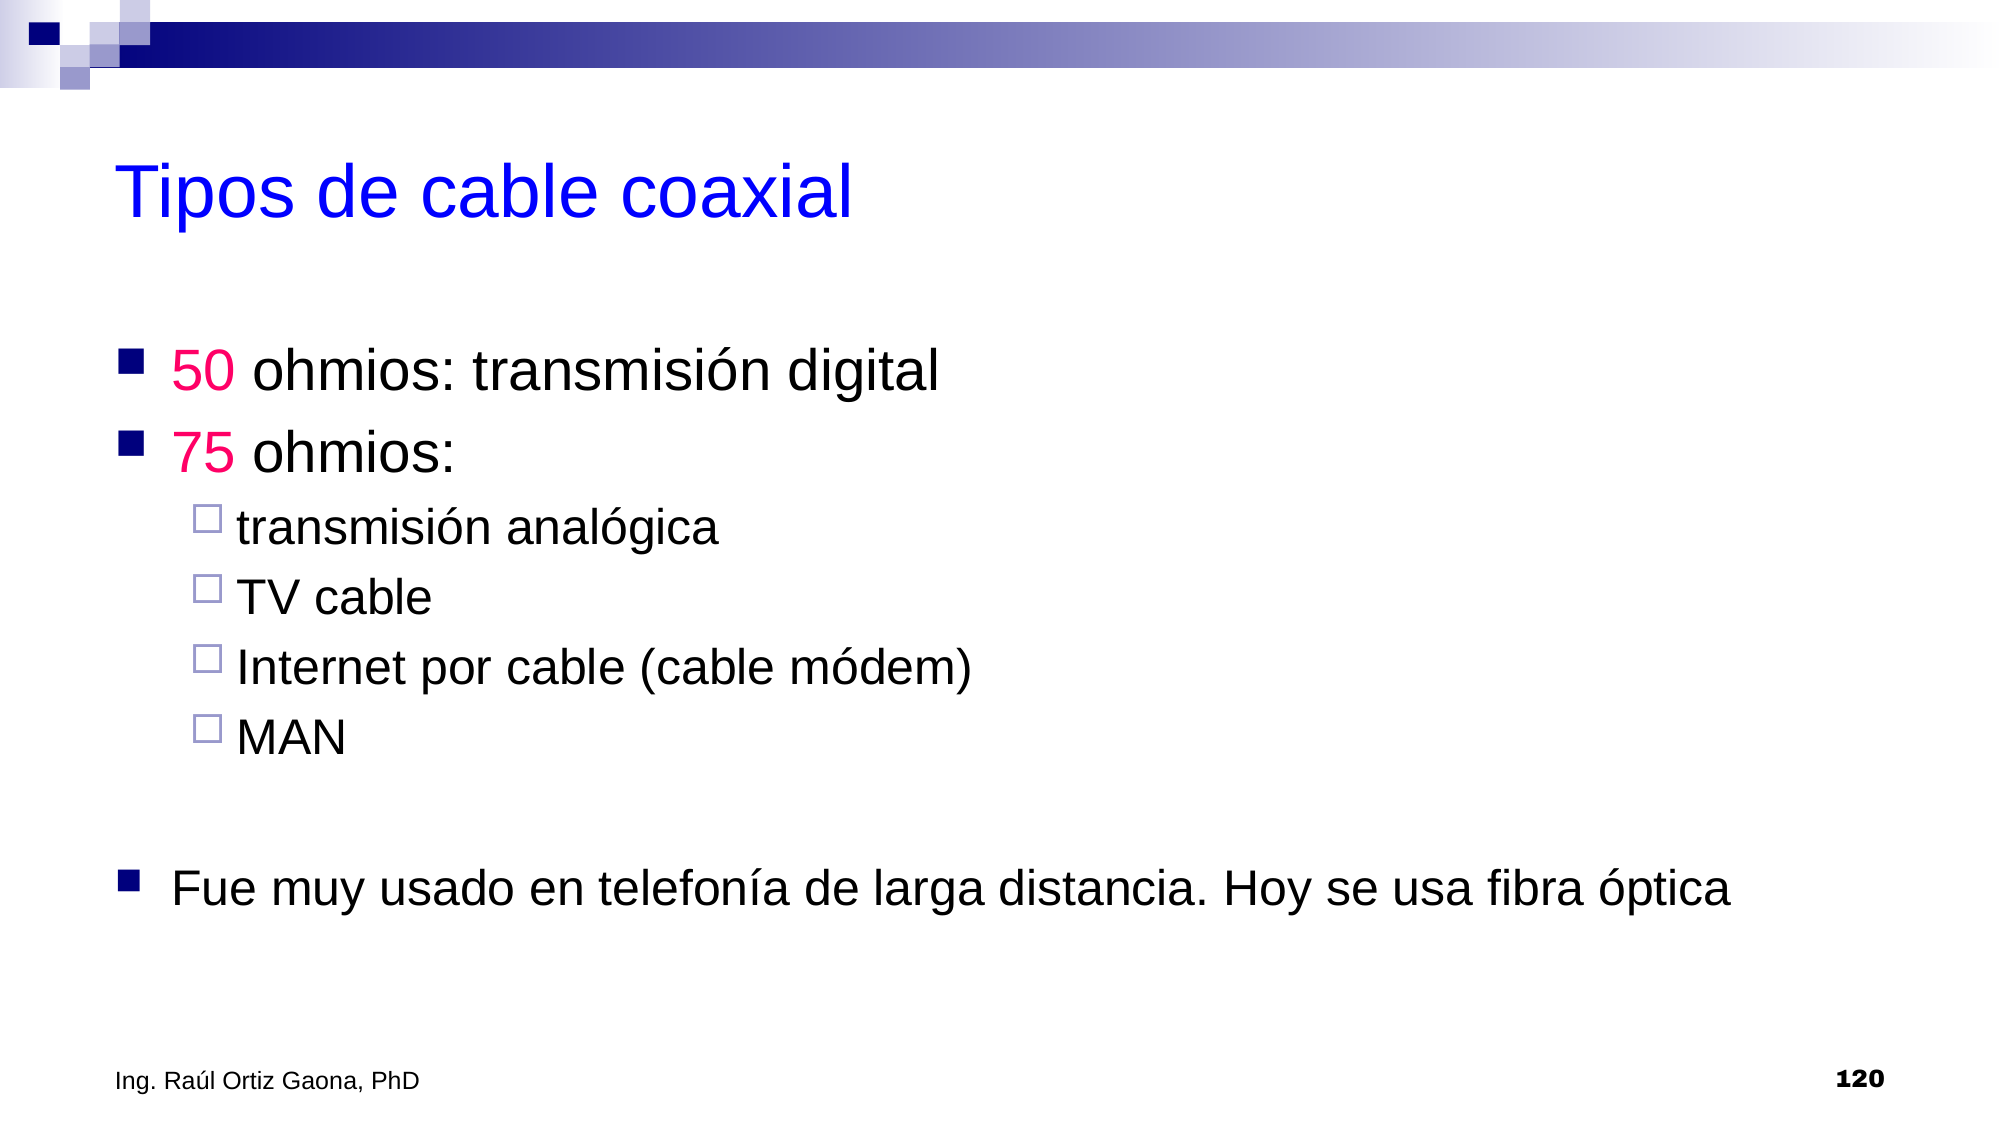

# Tipos de cable coaxial
50 ohmios: transmisión digital
75 ohmios:
transmisión analógica
TV cable
Internet por cable (cable módem)
MAN

Fue muy usado en telefonía de larga distancia. Hoy se usa fibra óptica
Ing. Raúl Ortiz Gaona, PhD
120